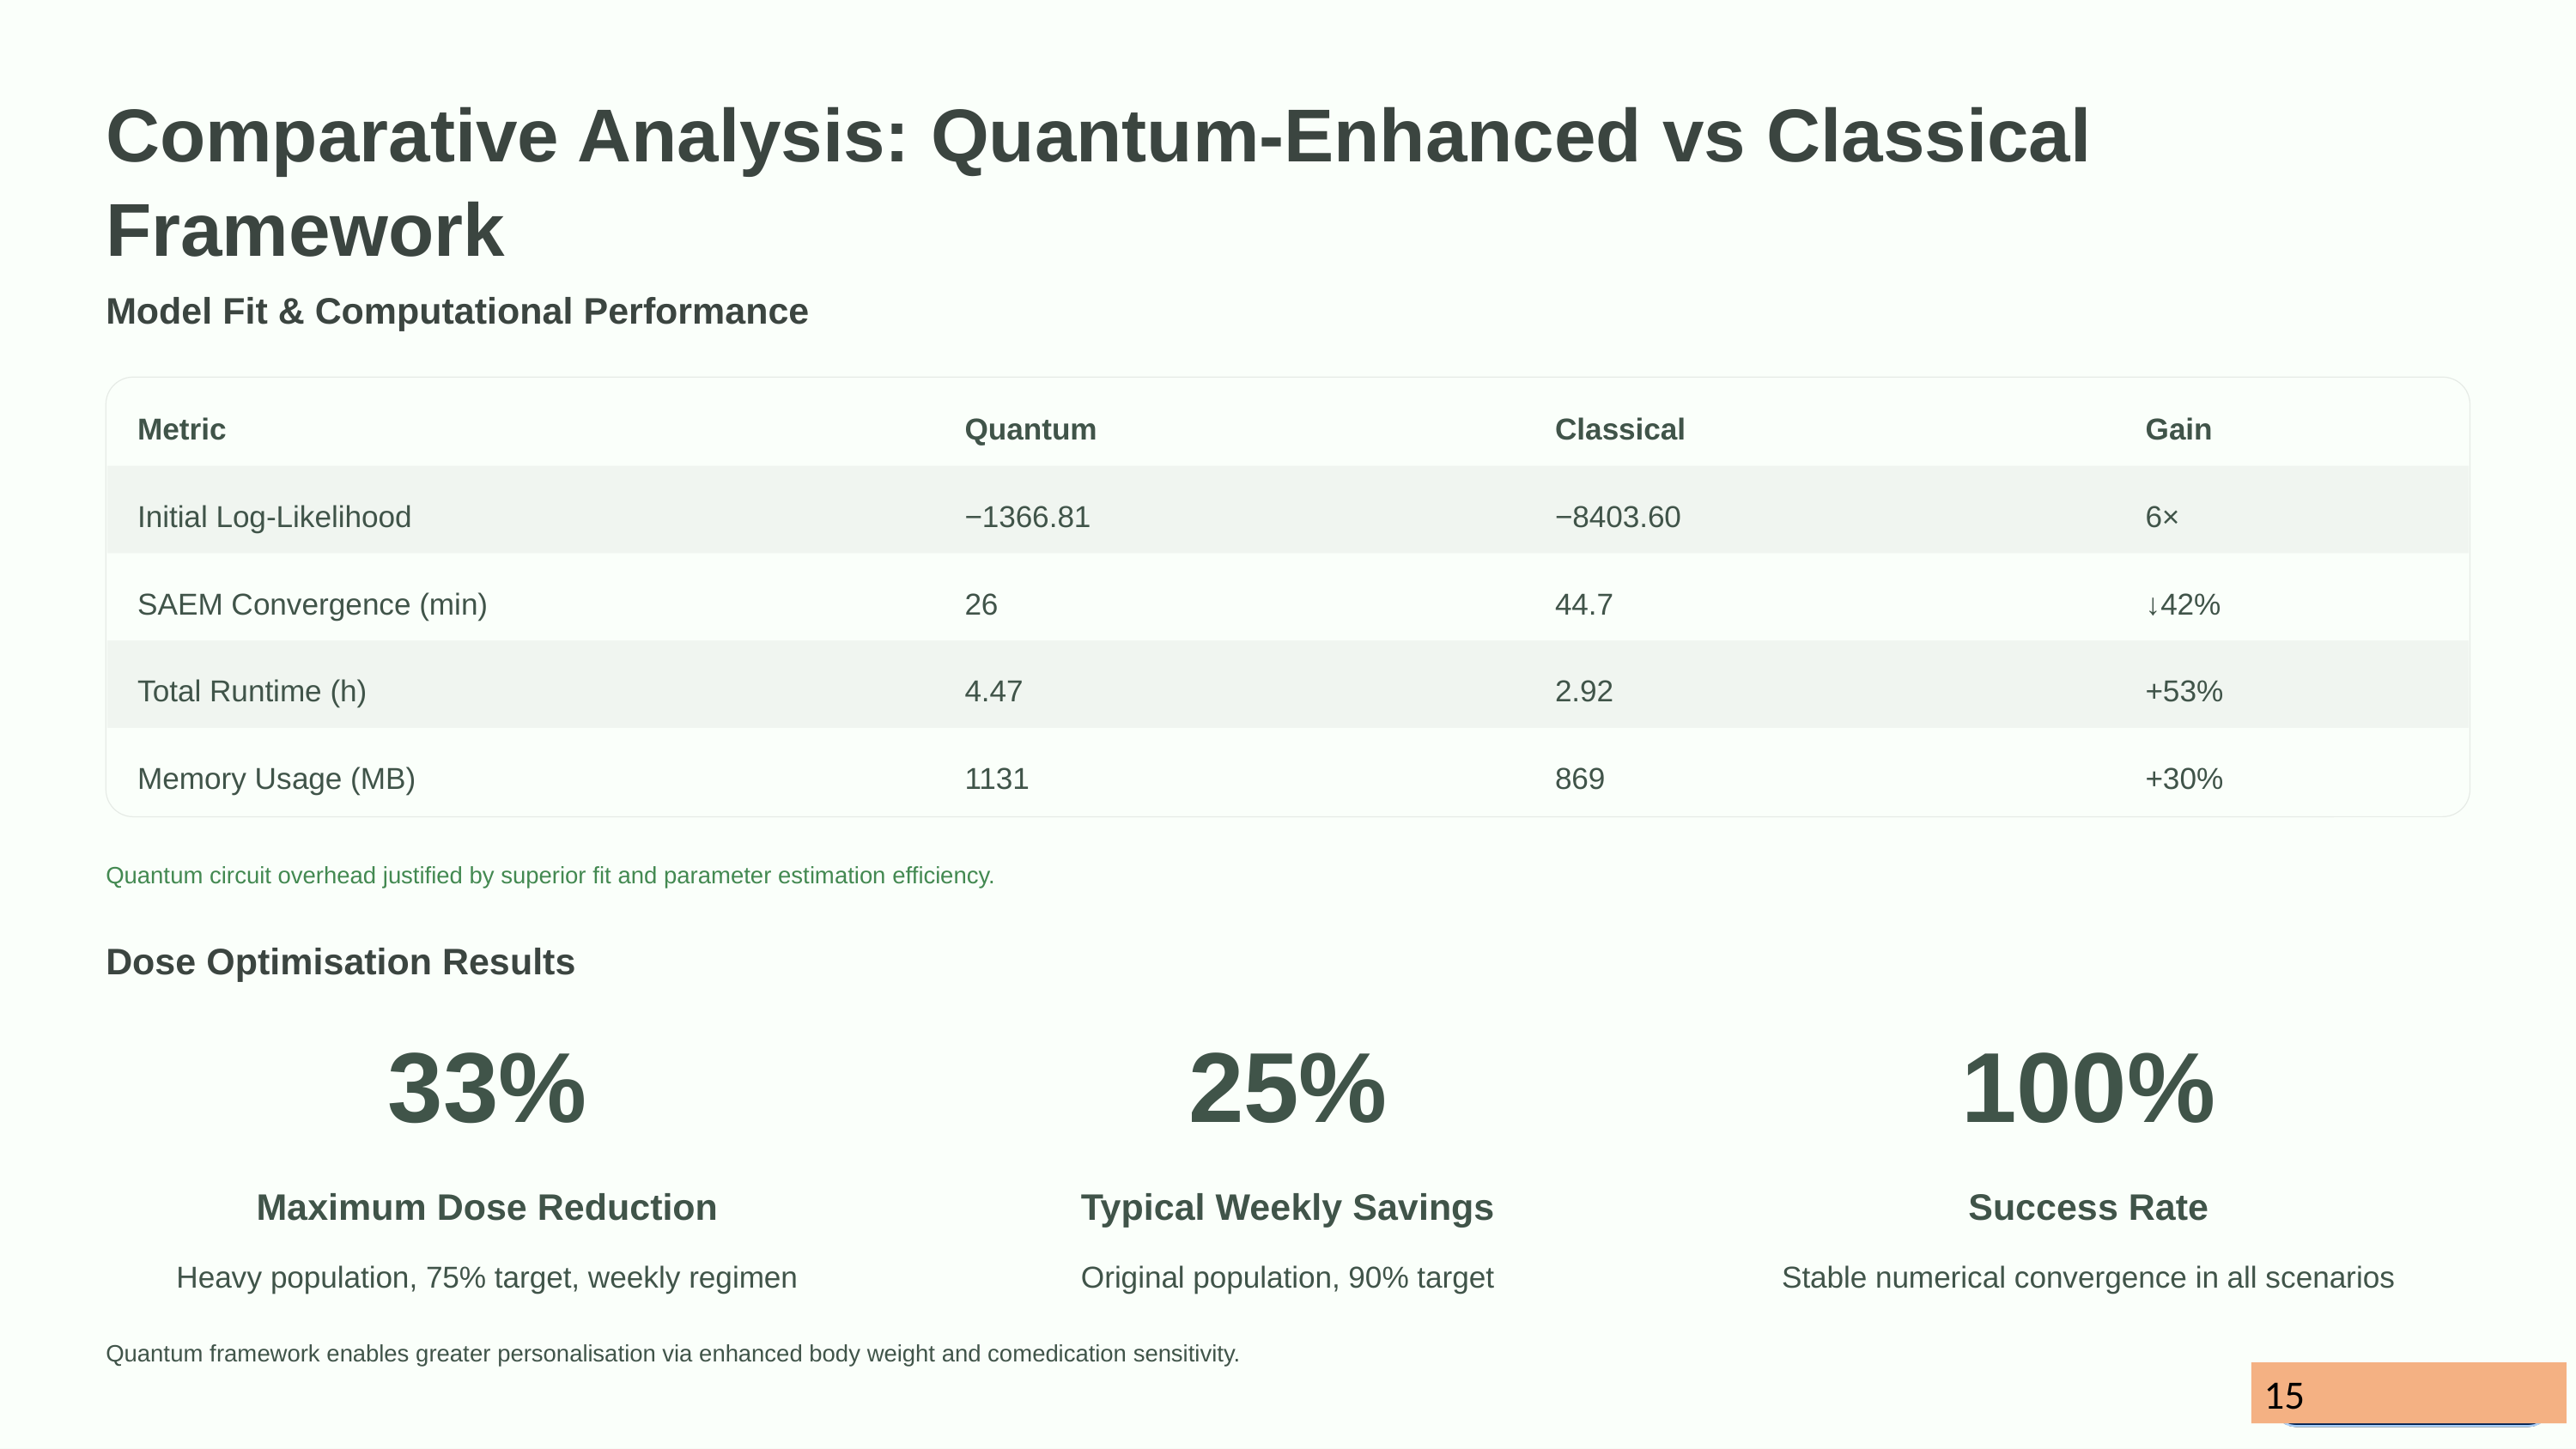

Comparative Analysis: Quantum-Enhanced vs Classical Framework
Model Fit & Computational Performance

Metric
Quantum
Classical
Gain

Initial Log-Likelihood
−1366.81
−8403.60
6×

SAEM Convergence (min)
26
44.7
↓42%

Total Runtime (h)
4.47
2.92
+53%

Memory Usage (MB)
1131
869
+30%
Quantum circuit overhead justified by superior fit and parameter estimation efficiency.
Dose Optimisation Results
33%
25%
100%
Maximum Dose Reduction
Typical Weekly Savings
Success Rate
Heavy population, 75% target, weekly regimen
Original population, 90% target
Stable numerical convergence in all scenarios
Quantum framework enables greater personalisation via enhanced body weight and comedication sensitivity.
15